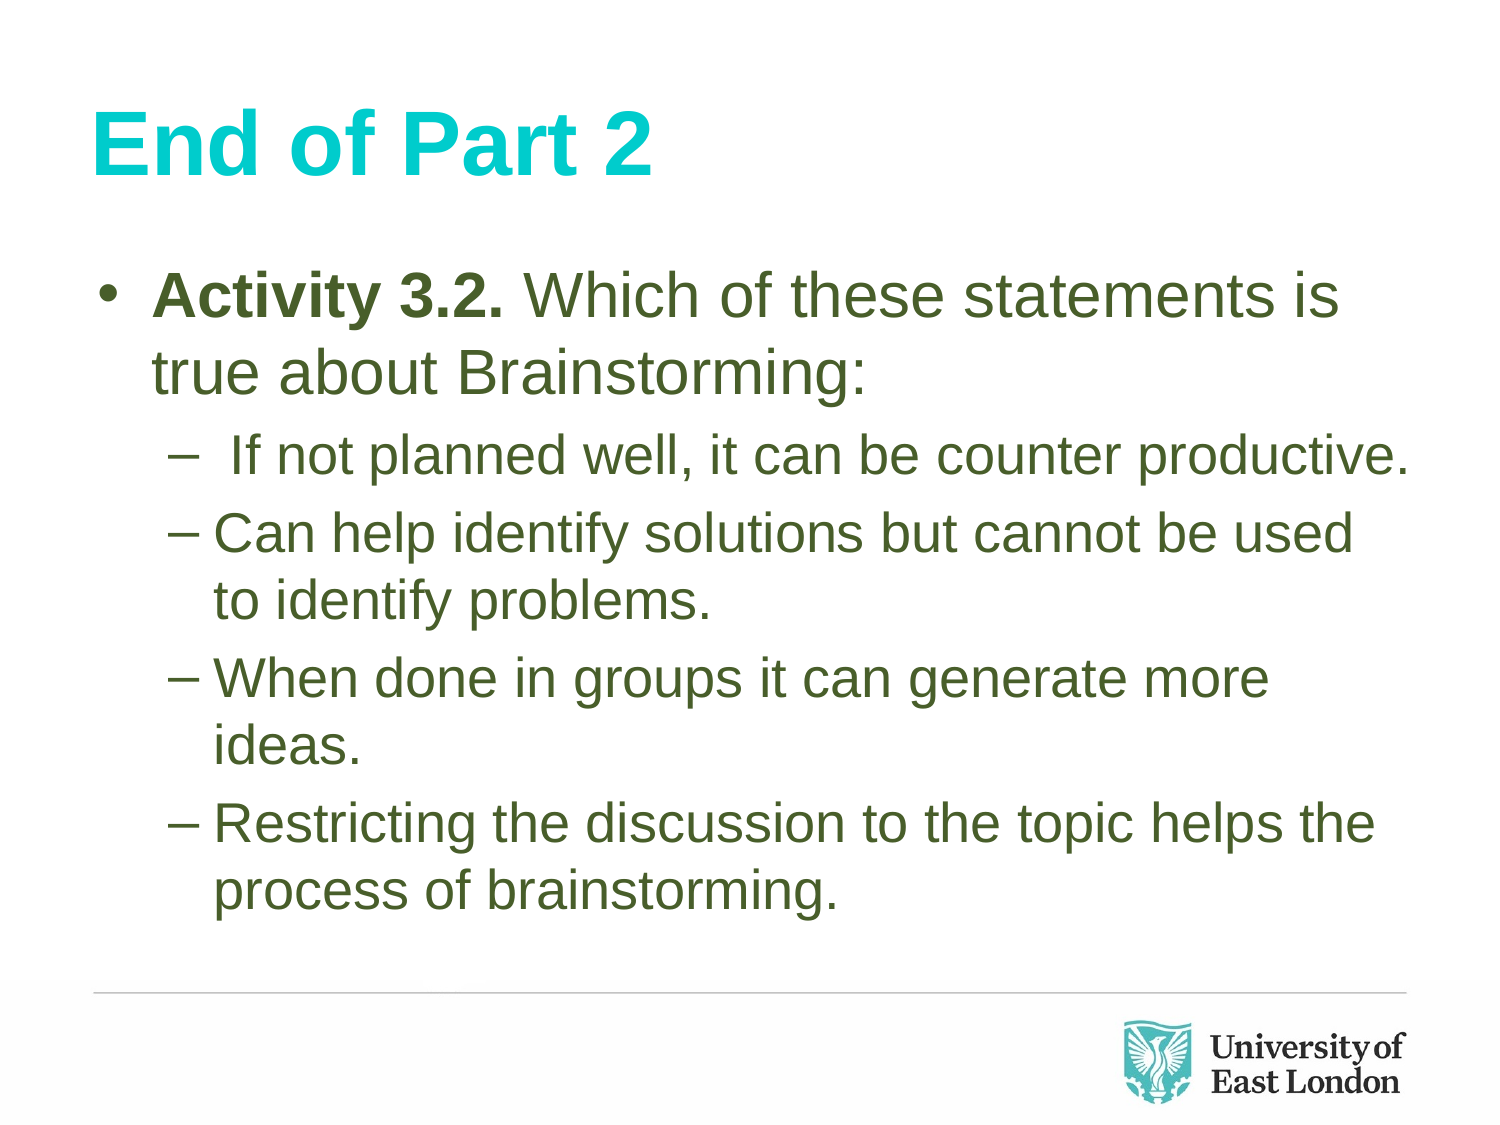

# End of Part 2
Activity 3.2. Which of these statements is true about Brainstorming:
 If not planned well, it can be counter productive.
Can help identify solutions but cannot be used to identify problems.
When done in groups it can generate more ideas.
Restricting the discussion to the topic helps the process of brainstorming.